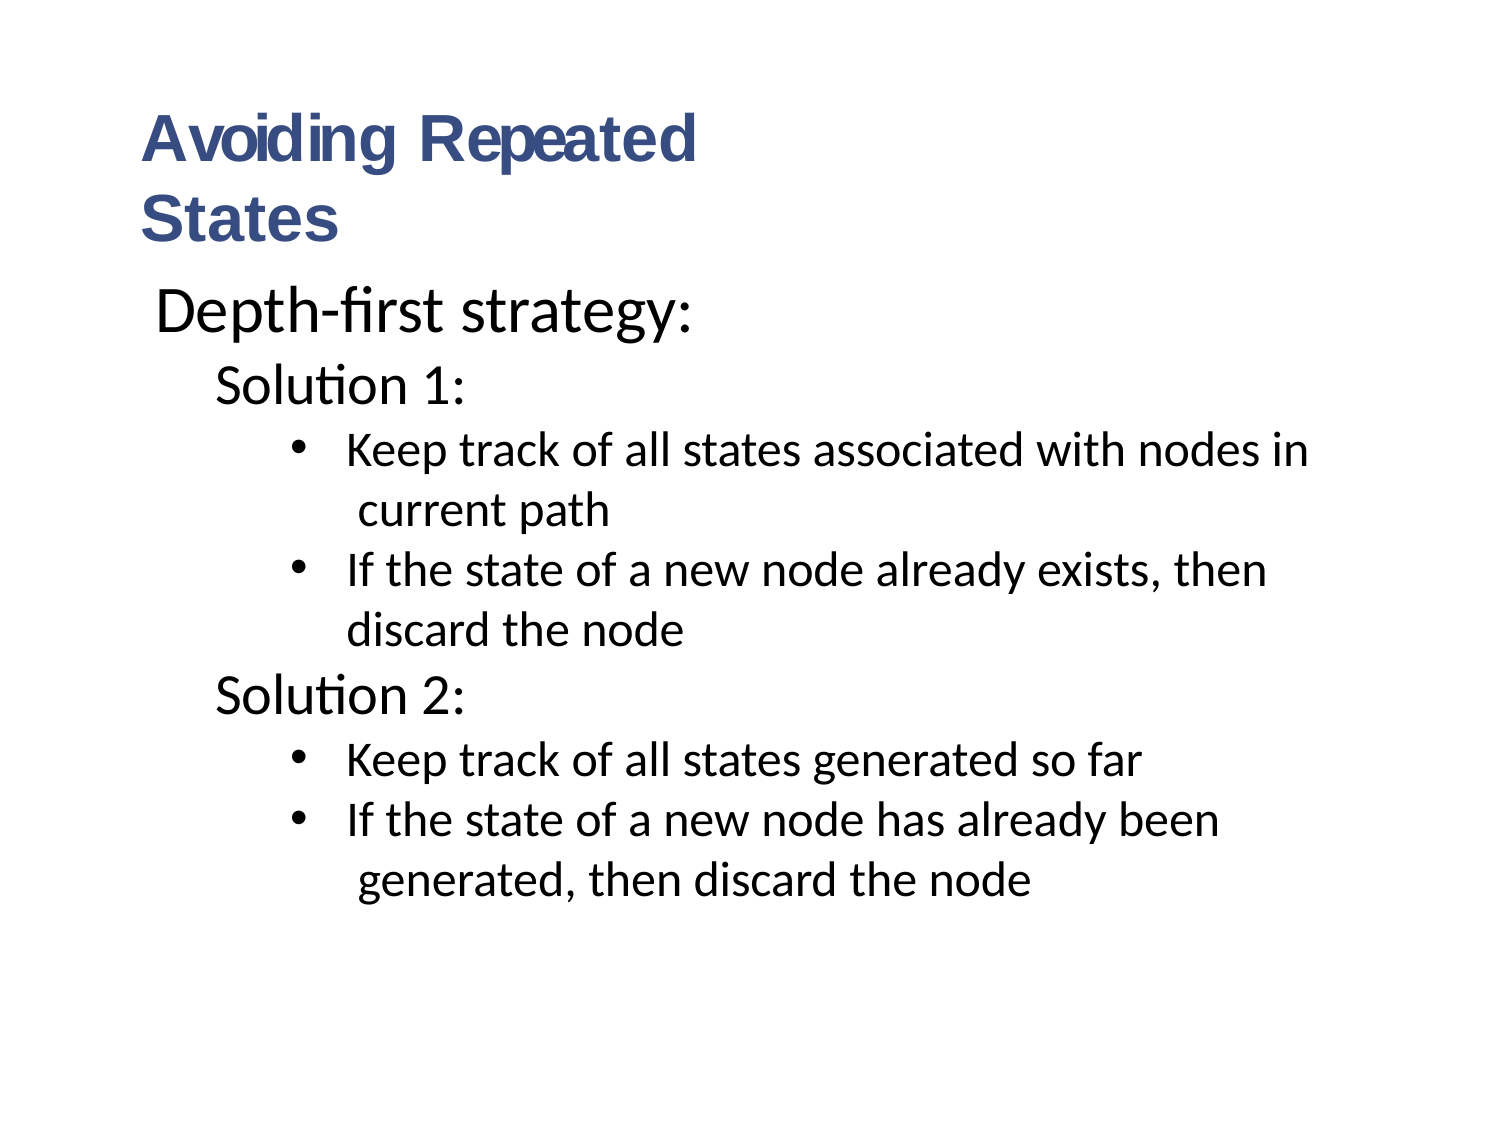

# Avoiding Repeated States
Depth-first strategy:
Solution 1:
Keep track of all states associated with nodes in  current path
If the state of a new node already exists, then
discard the node
Solution 2:
Keep track of all states generated so far
If the state of a new node has already been  generated, then discard the node